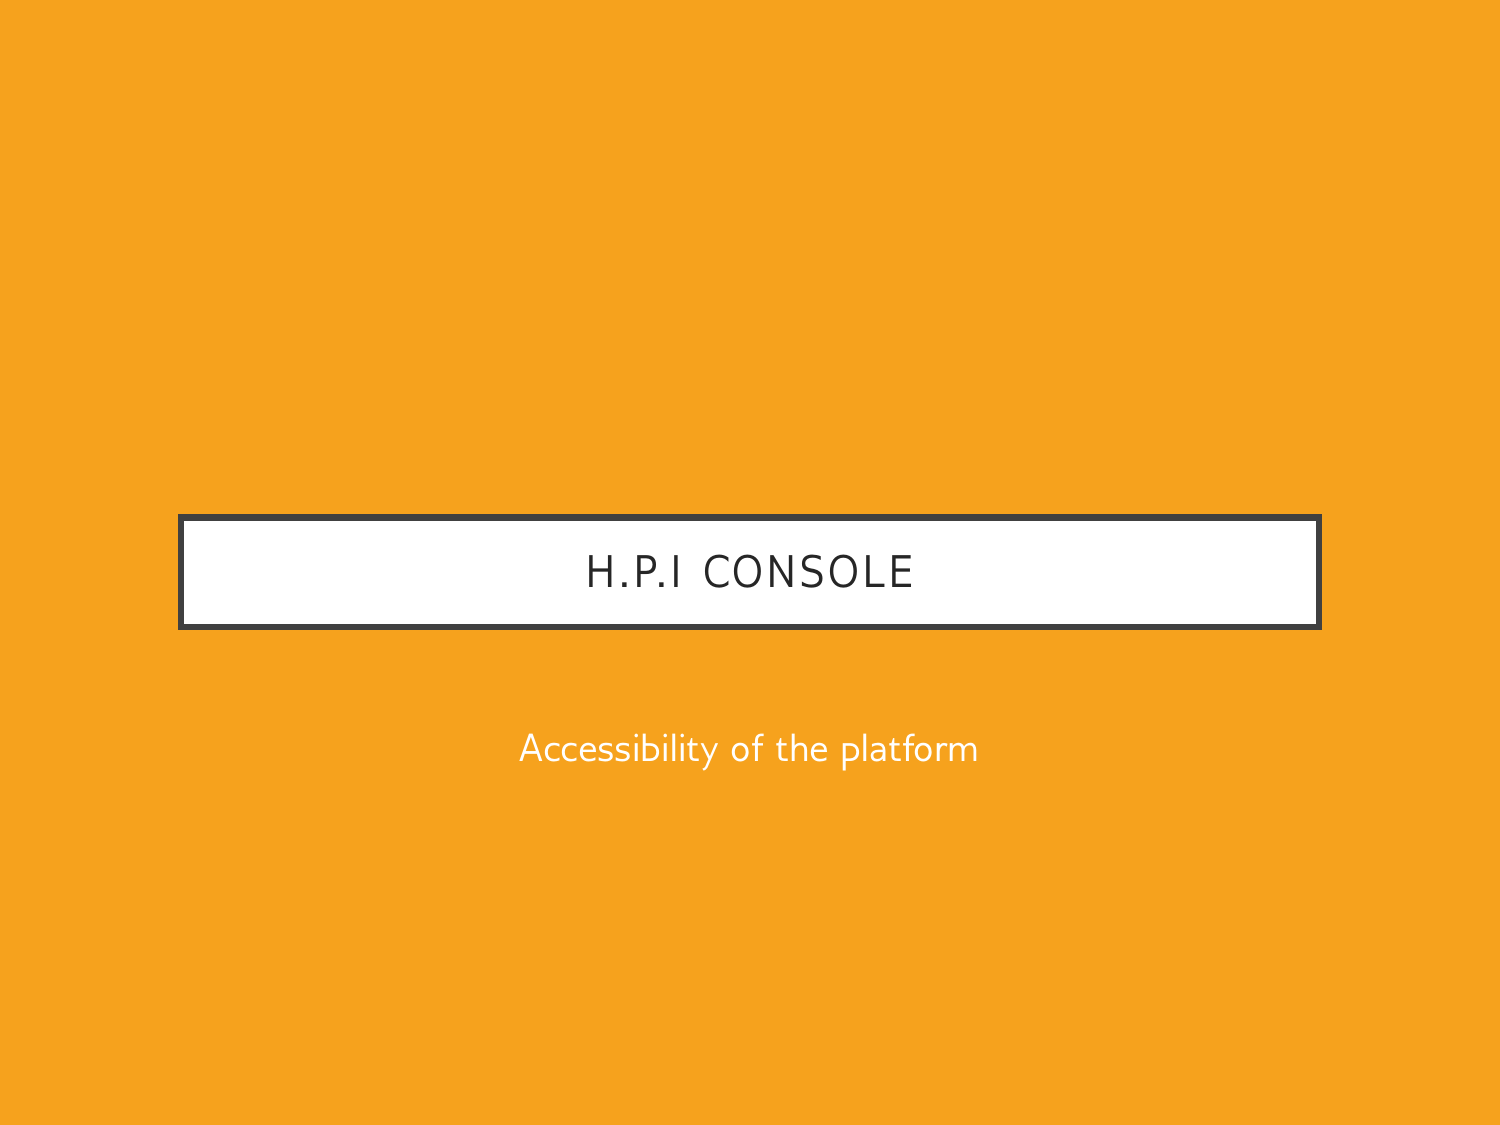

# H.P.I console
Accessibility of the platform